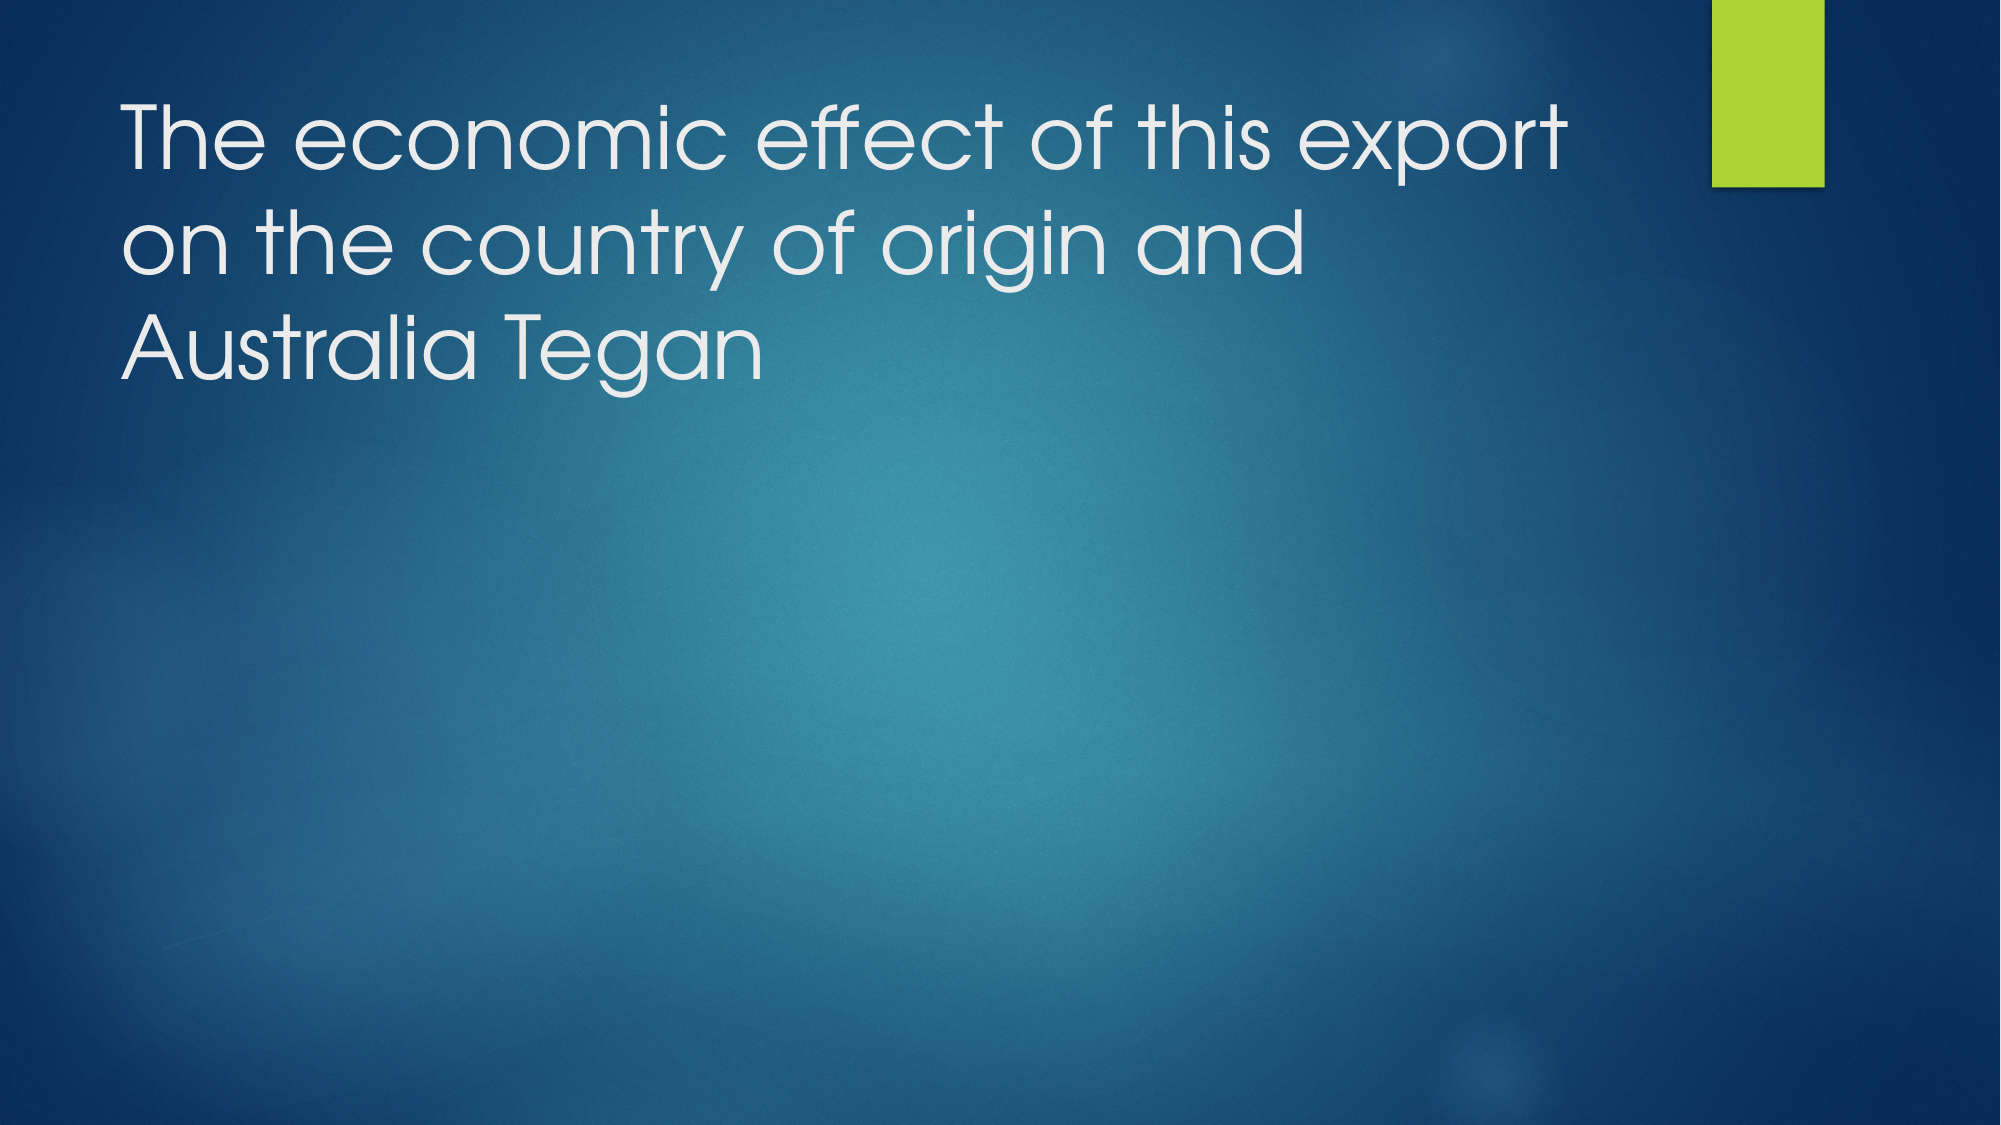

The economic effect of this export on the country of origin and Australia Tegan